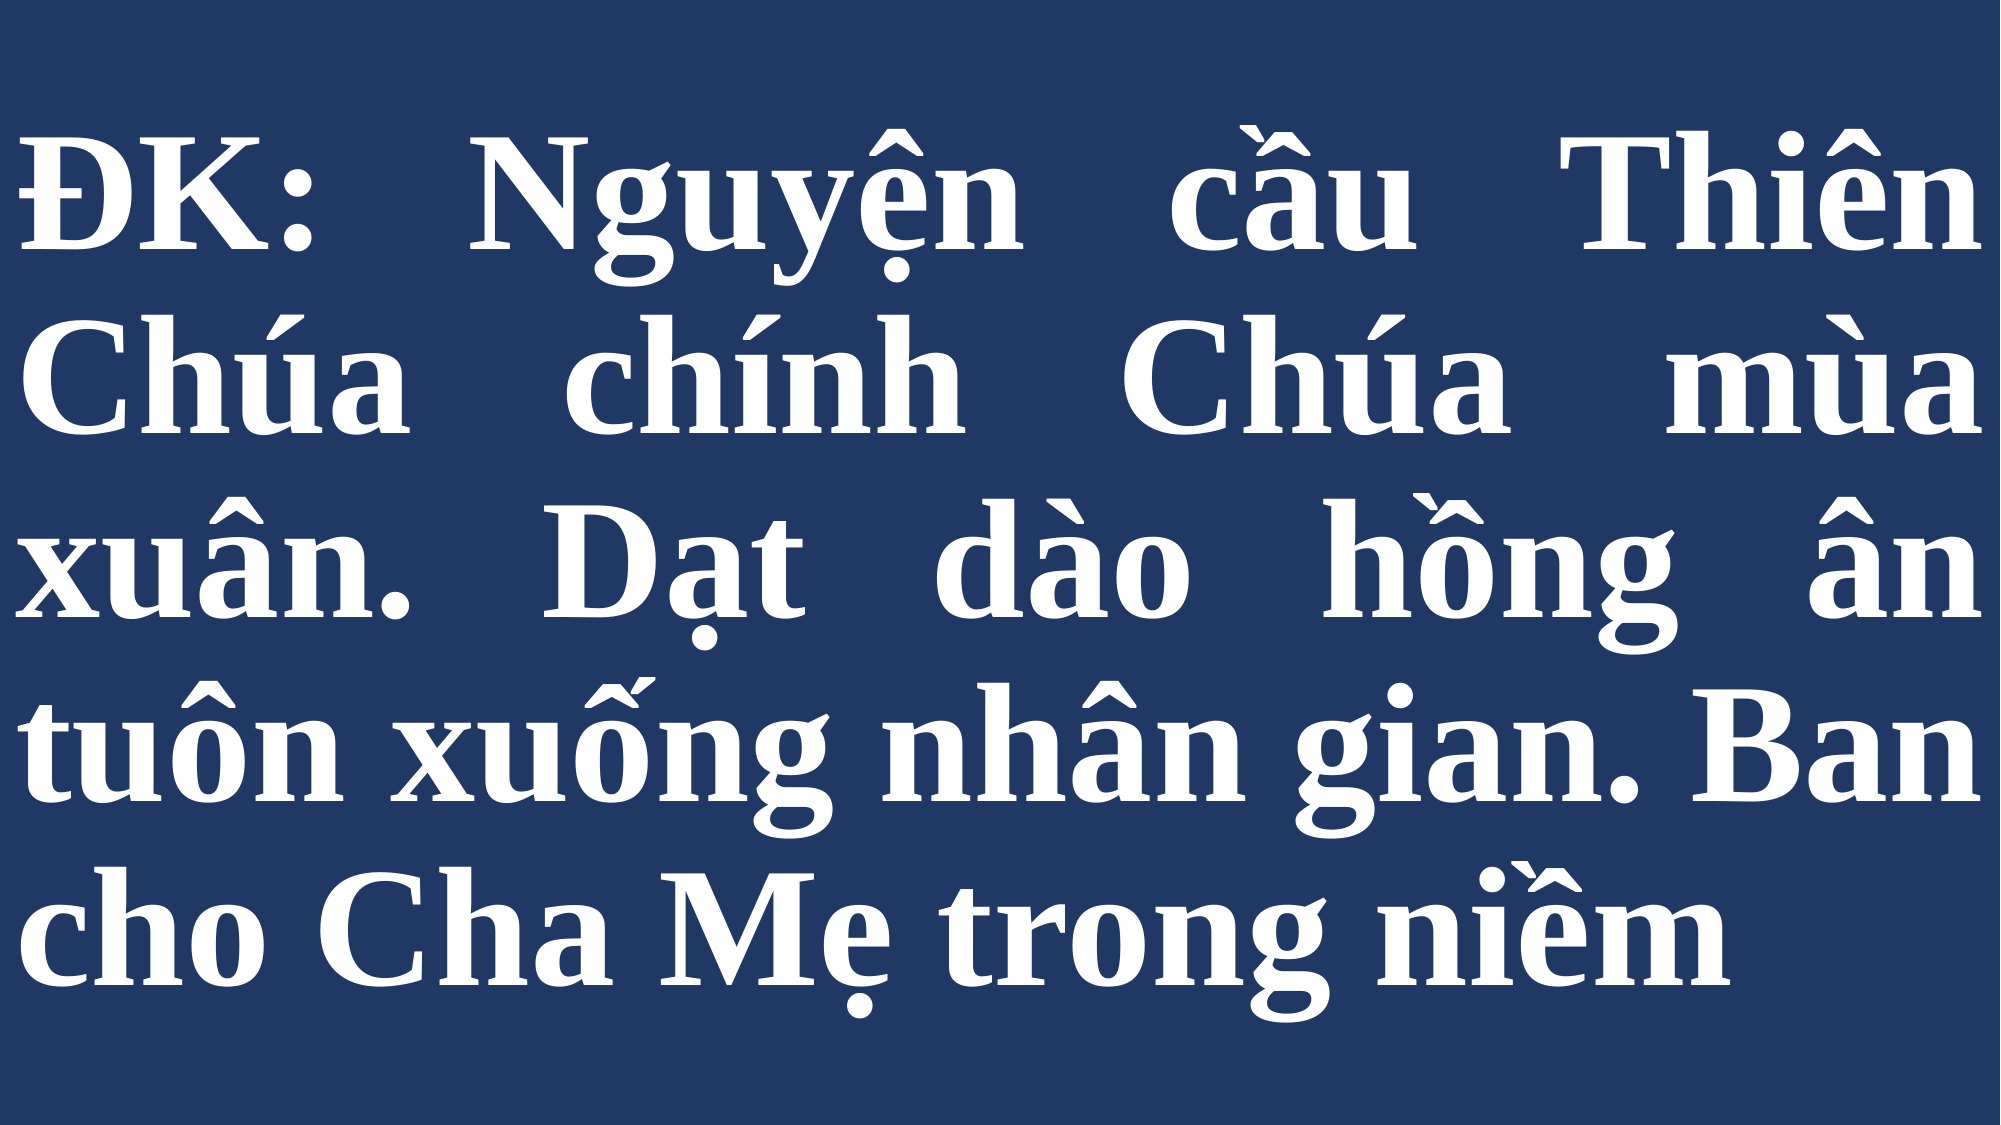

# ĐK: Nguyện cầu Thiên Chúa chính Chúa mùa xuân. Dạt dào hồng ân tuôn xuống nhân gian. Ban cho Cha Mẹ trong niềm